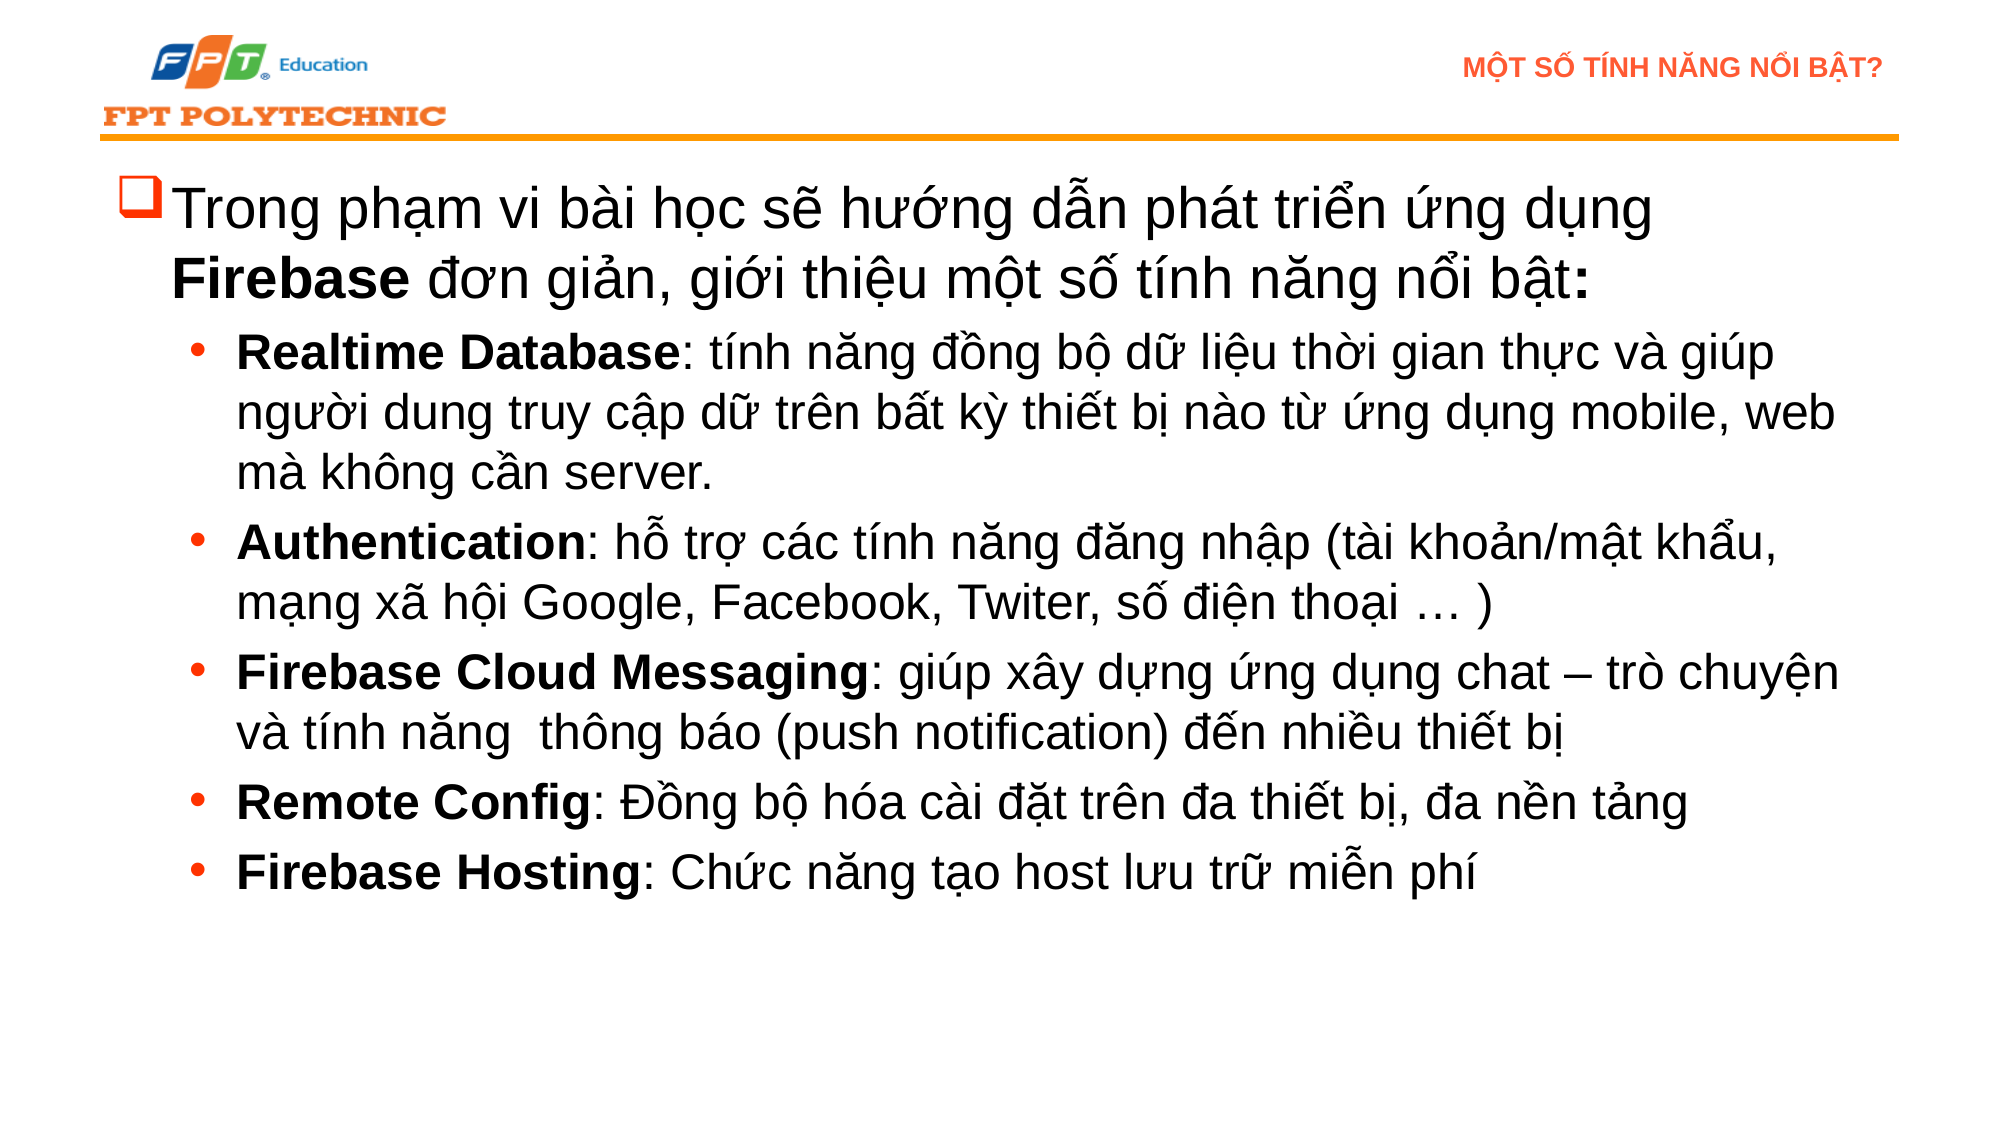

# Một số tính năng nổi bật?
Trong phạm vi bài học sẽ hướng dẫn phát triển ứng dụng Firebase đơn giản, giới thiệu một số tính năng nổi bật:
Realtime Database: tính năng đồng bộ dữ liệu thời gian thực và giúp người dung truy cập dữ trên bất kỳ thiết bị nào từ ứng dụng mobile, web mà không cần server.
Authentication: hỗ trợ các tính năng đăng nhập (tài khoản/mật khẩu, mạng xã hội Google, Facebook, Twiter, số điện thoại … )
Firebase Cloud Messaging: giúp xây dựng ứng dụng chat – trò chuyện và tính năng  thông báo (push notification) đến nhiều thiết bị
Remote Config: Đồng bộ hóa cài đặt trên đa thiết bị, đa nền tảng
Firebase Hosting: Chức năng tạo host lưu trữ miễn phí